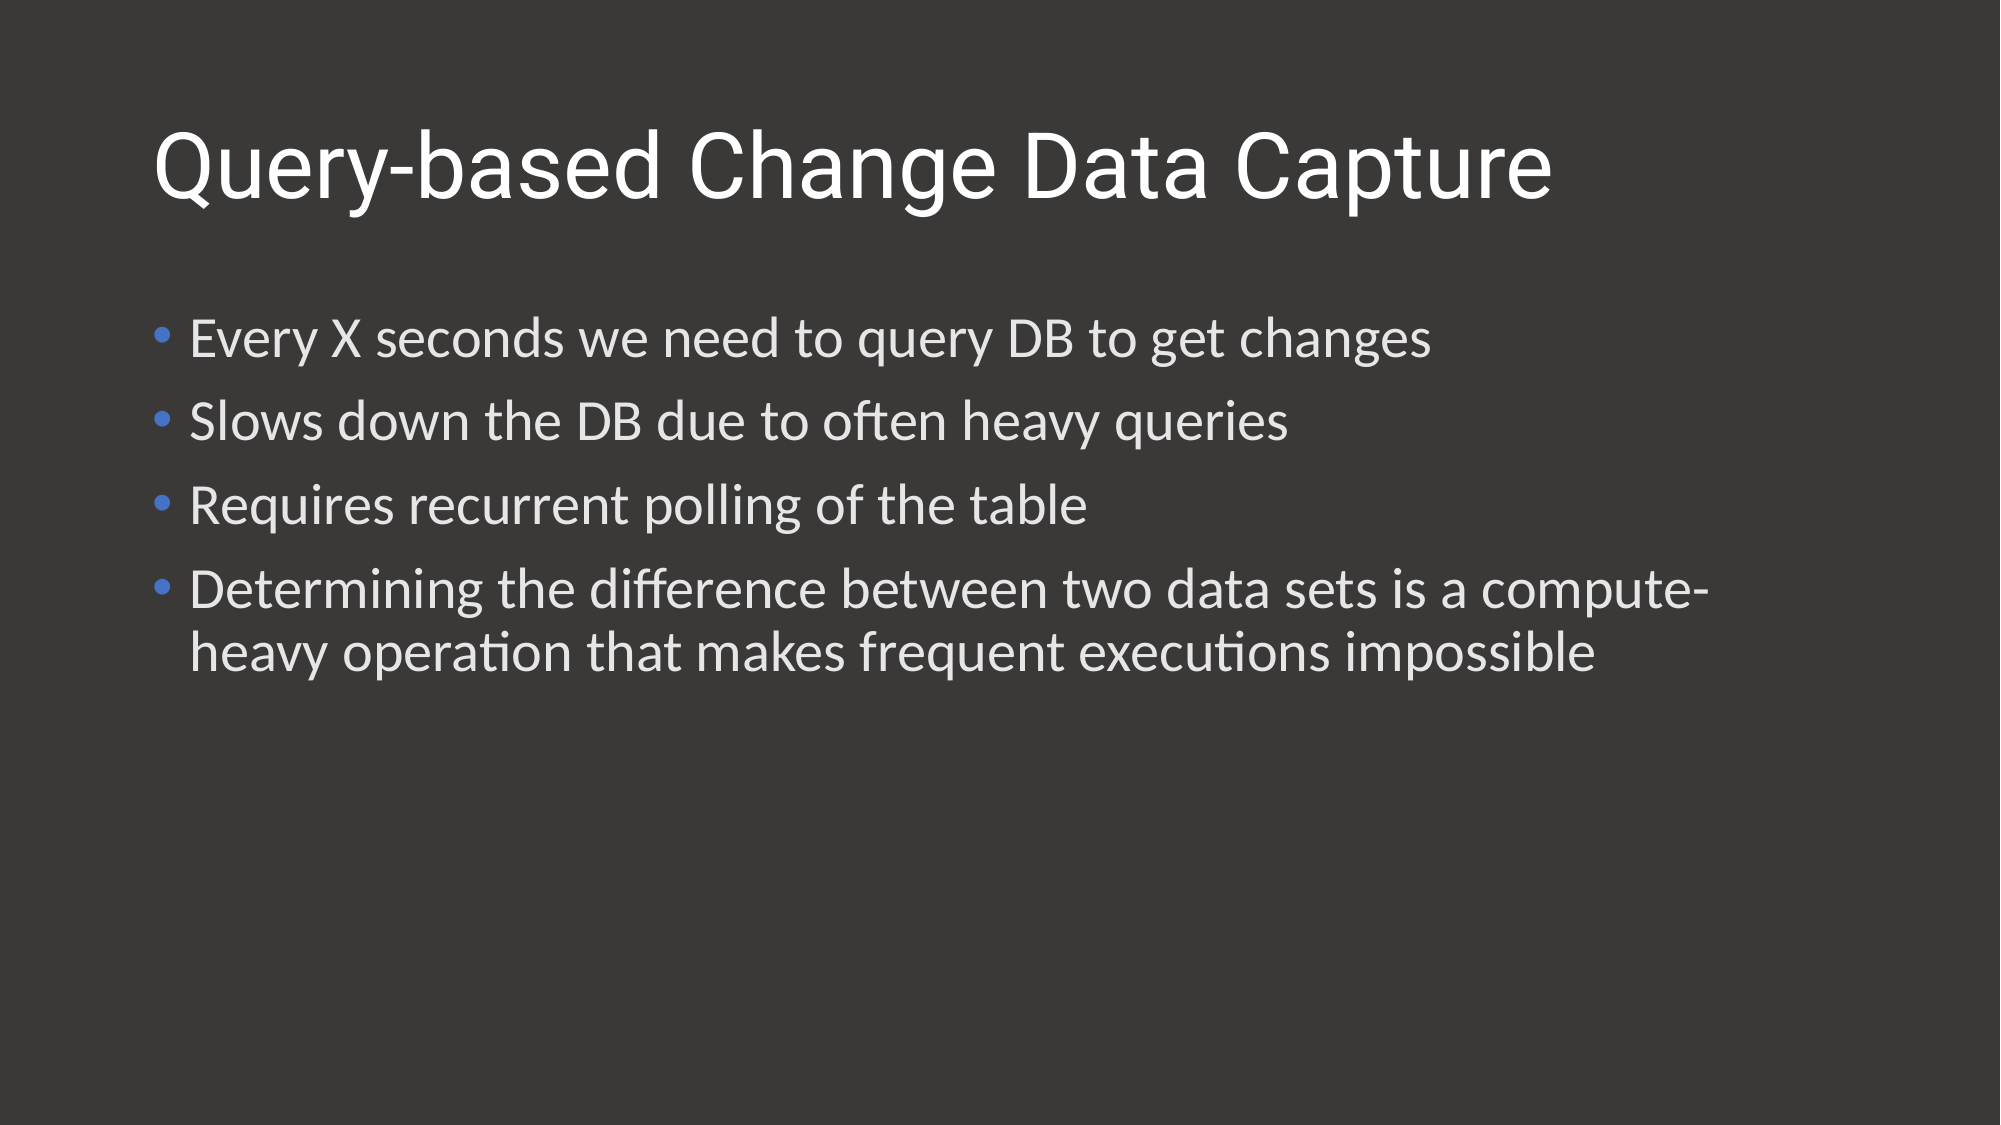

# Query-based Change Data Capture
Every X seconds we need to query DB to get changes
Slows down the DB due to often heavy queries
Requires recurrent polling of the table
Determining the difference between two data sets is a compute-heavy operation that makes frequent executions impossible